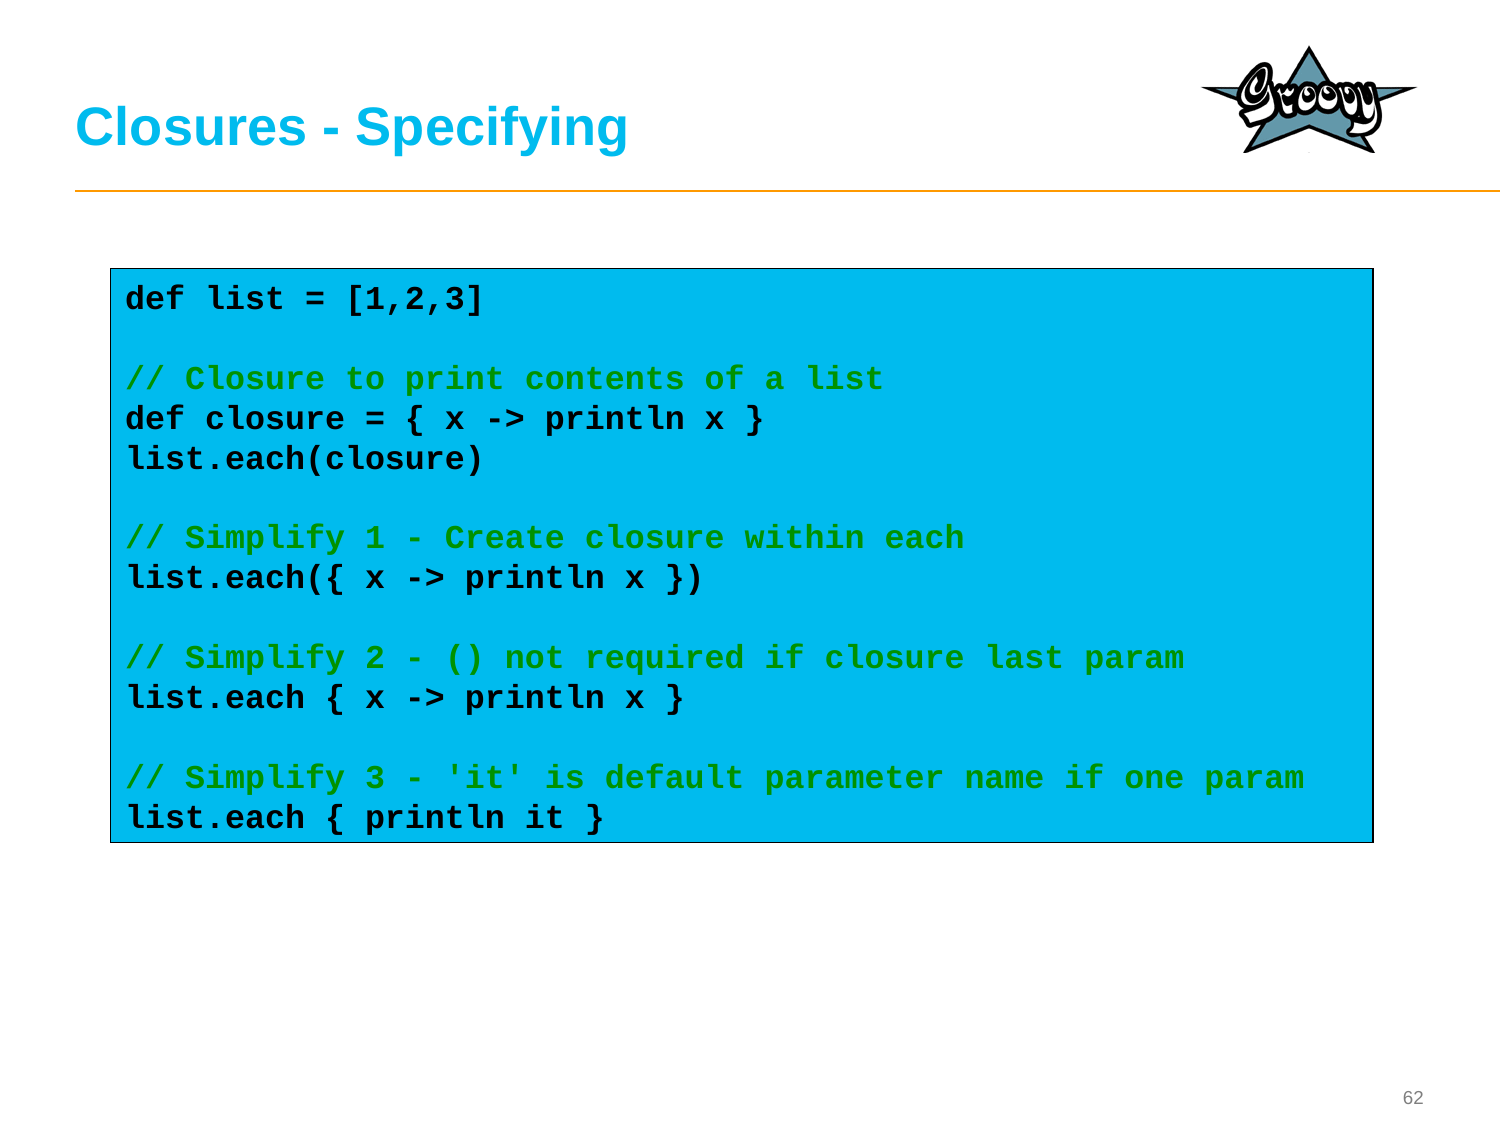

# Closures - Specifying
def list = [1,2,3]

// Closure to print contents of a list
def closure = { x -> println x }
list.each(closure)

// Simplify 1 - Create closure within each
list.each({ x -> println x })

// Simplify 2 - () not required if closure last param
list.each { x -> println x }

// Simplify 3 - 'it' is default parameter name if one param
list.each { println it }